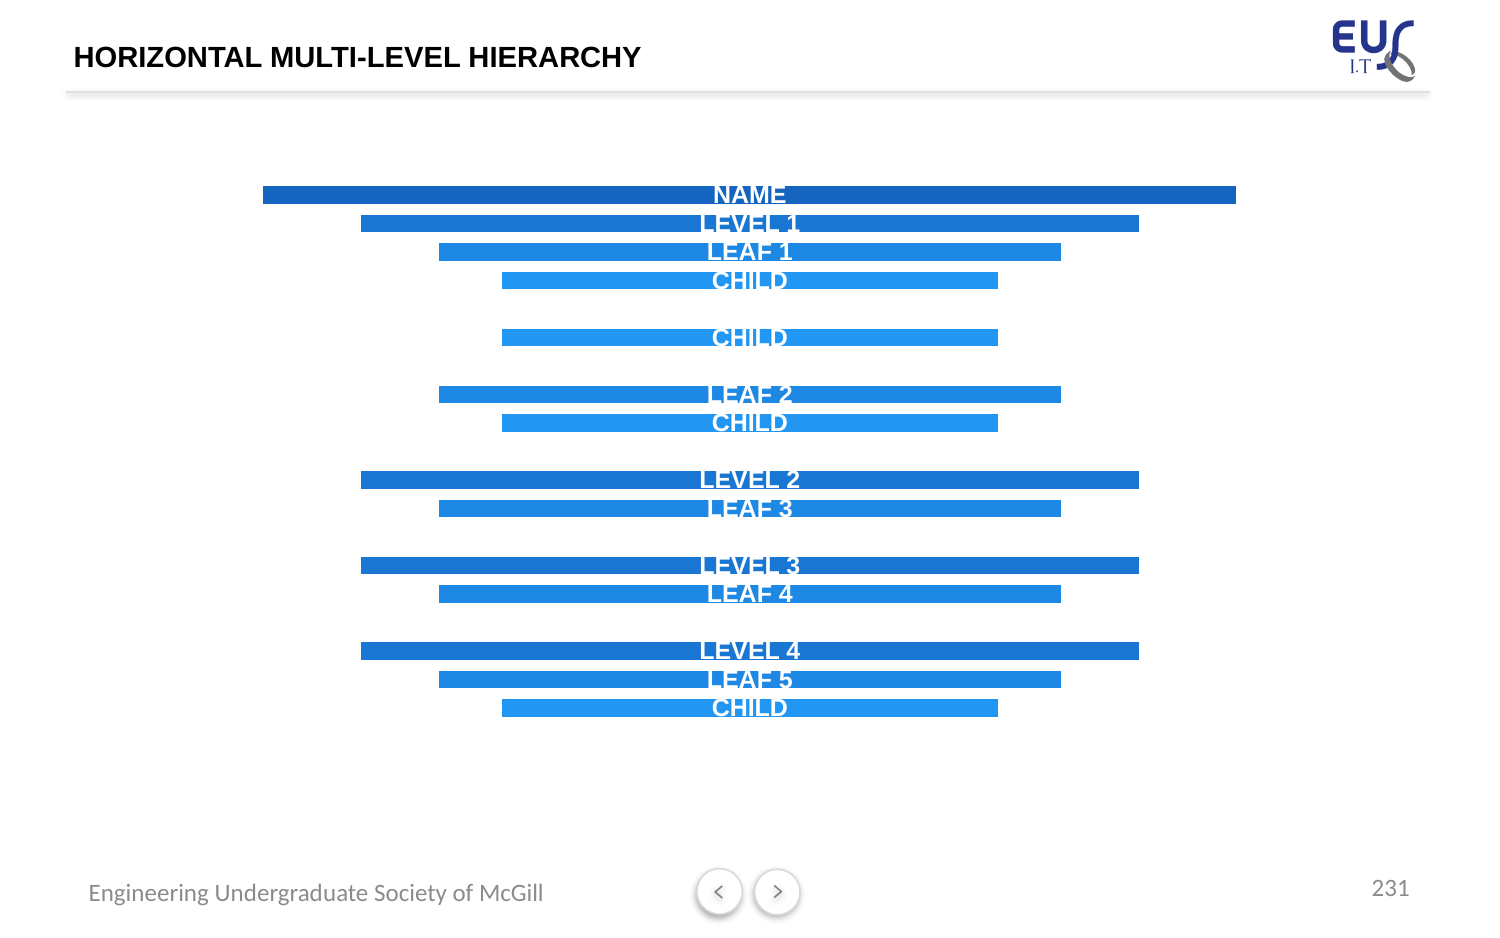

# HORIZONTAL MULTI-LEVEL HIERARCHY
NAME
LEVEL 1
LEVEL 2
LEVEL 3
LEVEL 4
LEAF 1
LEAF 2
LEAF 5
CHILD
LEAF 4
CHILD
CHILD
CHILD
LEAF 3
231